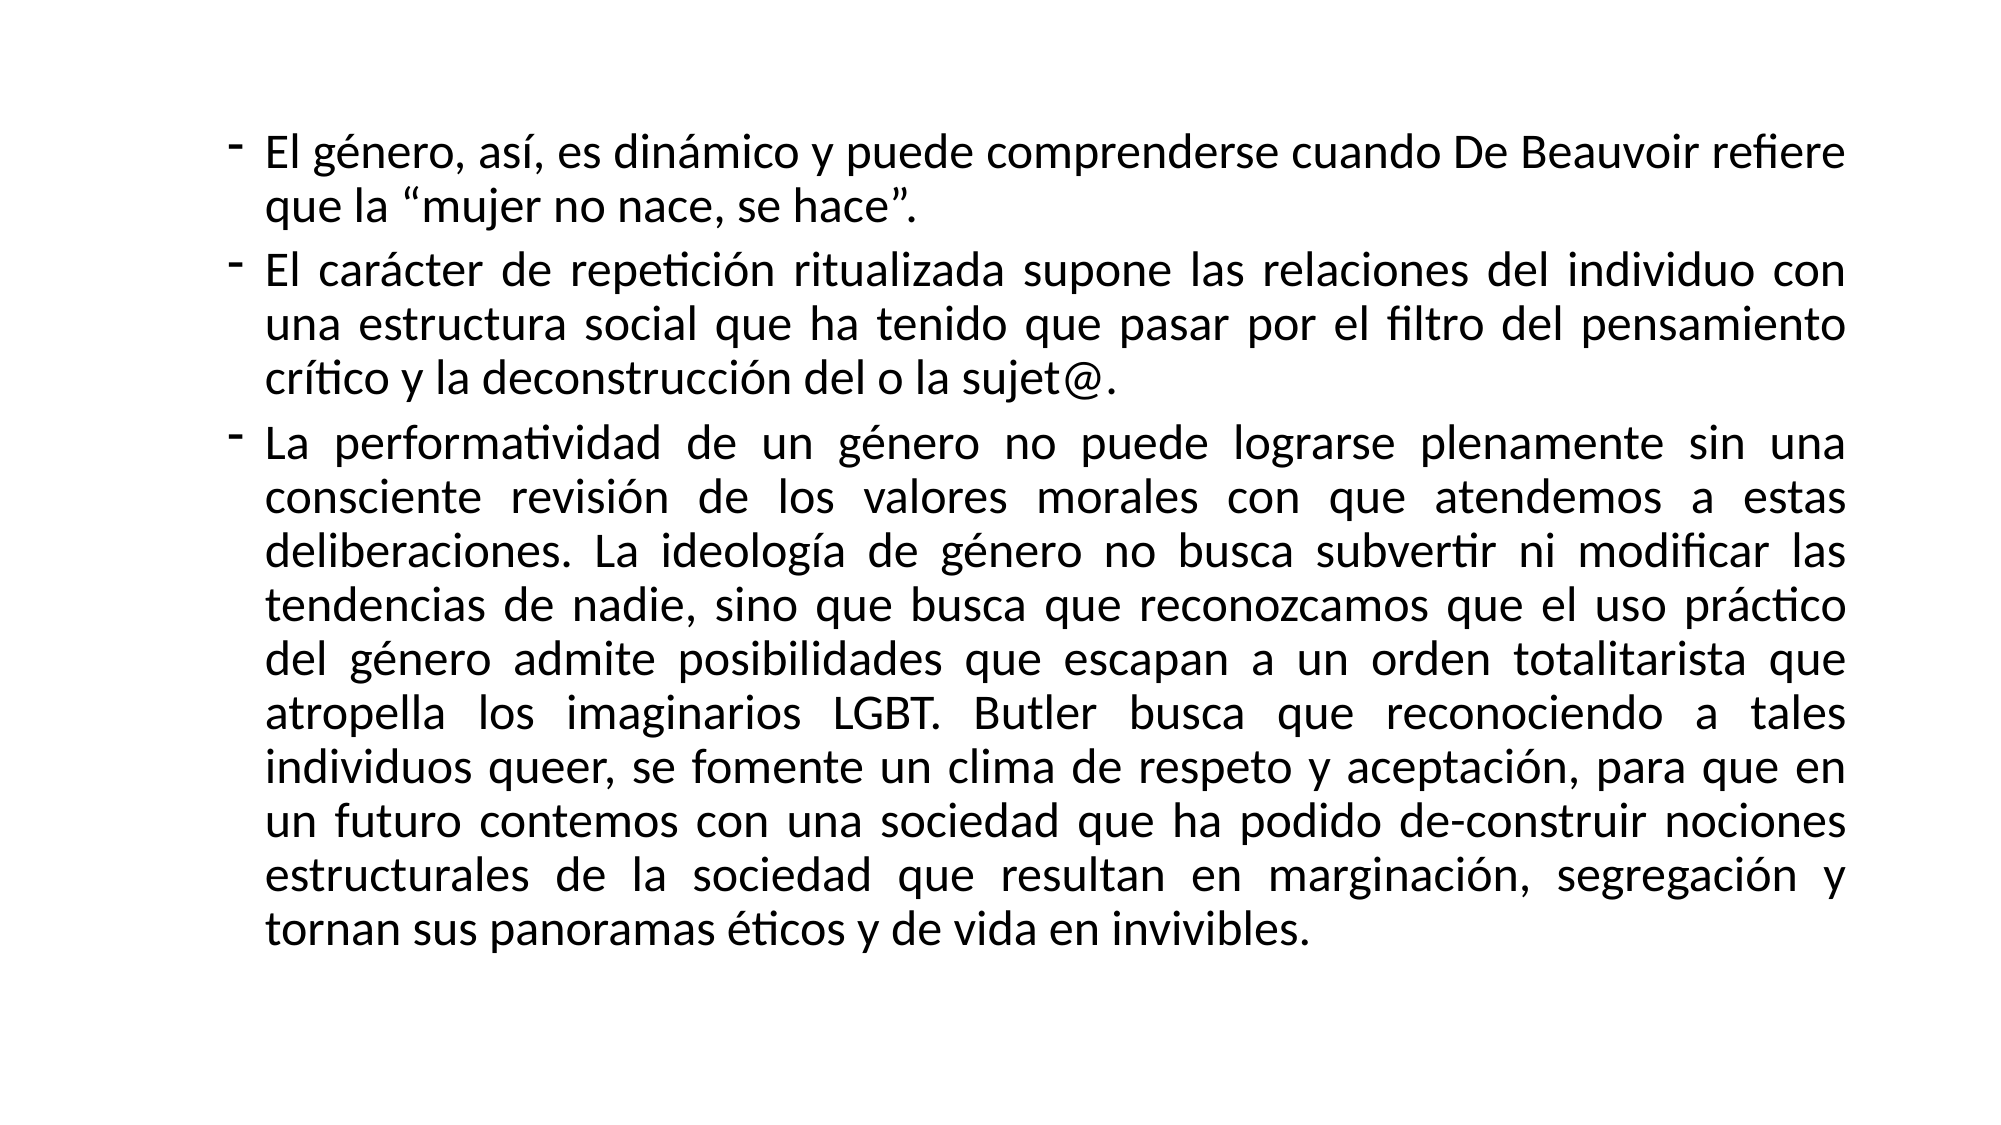

El género, así, es dinámico y puede comprenderse cuando De Beauvoir refiere que la “mujer no nace, se hace”.
El carácter de repetición ritualizada supone las relaciones del individuo con una estructura social que ha tenido que pasar por el filtro del pensamiento crítico y la deconstrucción del o la sujet@.
La performatividad de un género no puede lograrse plenamente sin una consciente revisión de los valores morales con que atendemos a estas deliberaciones. La ideología de género no busca subvertir ni modificar las tendencias de nadie, sino que busca que reconozcamos que el uso práctico del género admite posibilidades que escapan a un orden totalitarista que atropella los imaginarios LGBT. Butler busca que reconociendo a tales individuos queer, se fomente un clima de respeto y aceptación, para que en un futuro contemos con una sociedad que ha podido de-construir nociones estructurales de la sociedad que resultan en marginación, segregación y tornan sus panoramas éticos y de vida en invivibles.